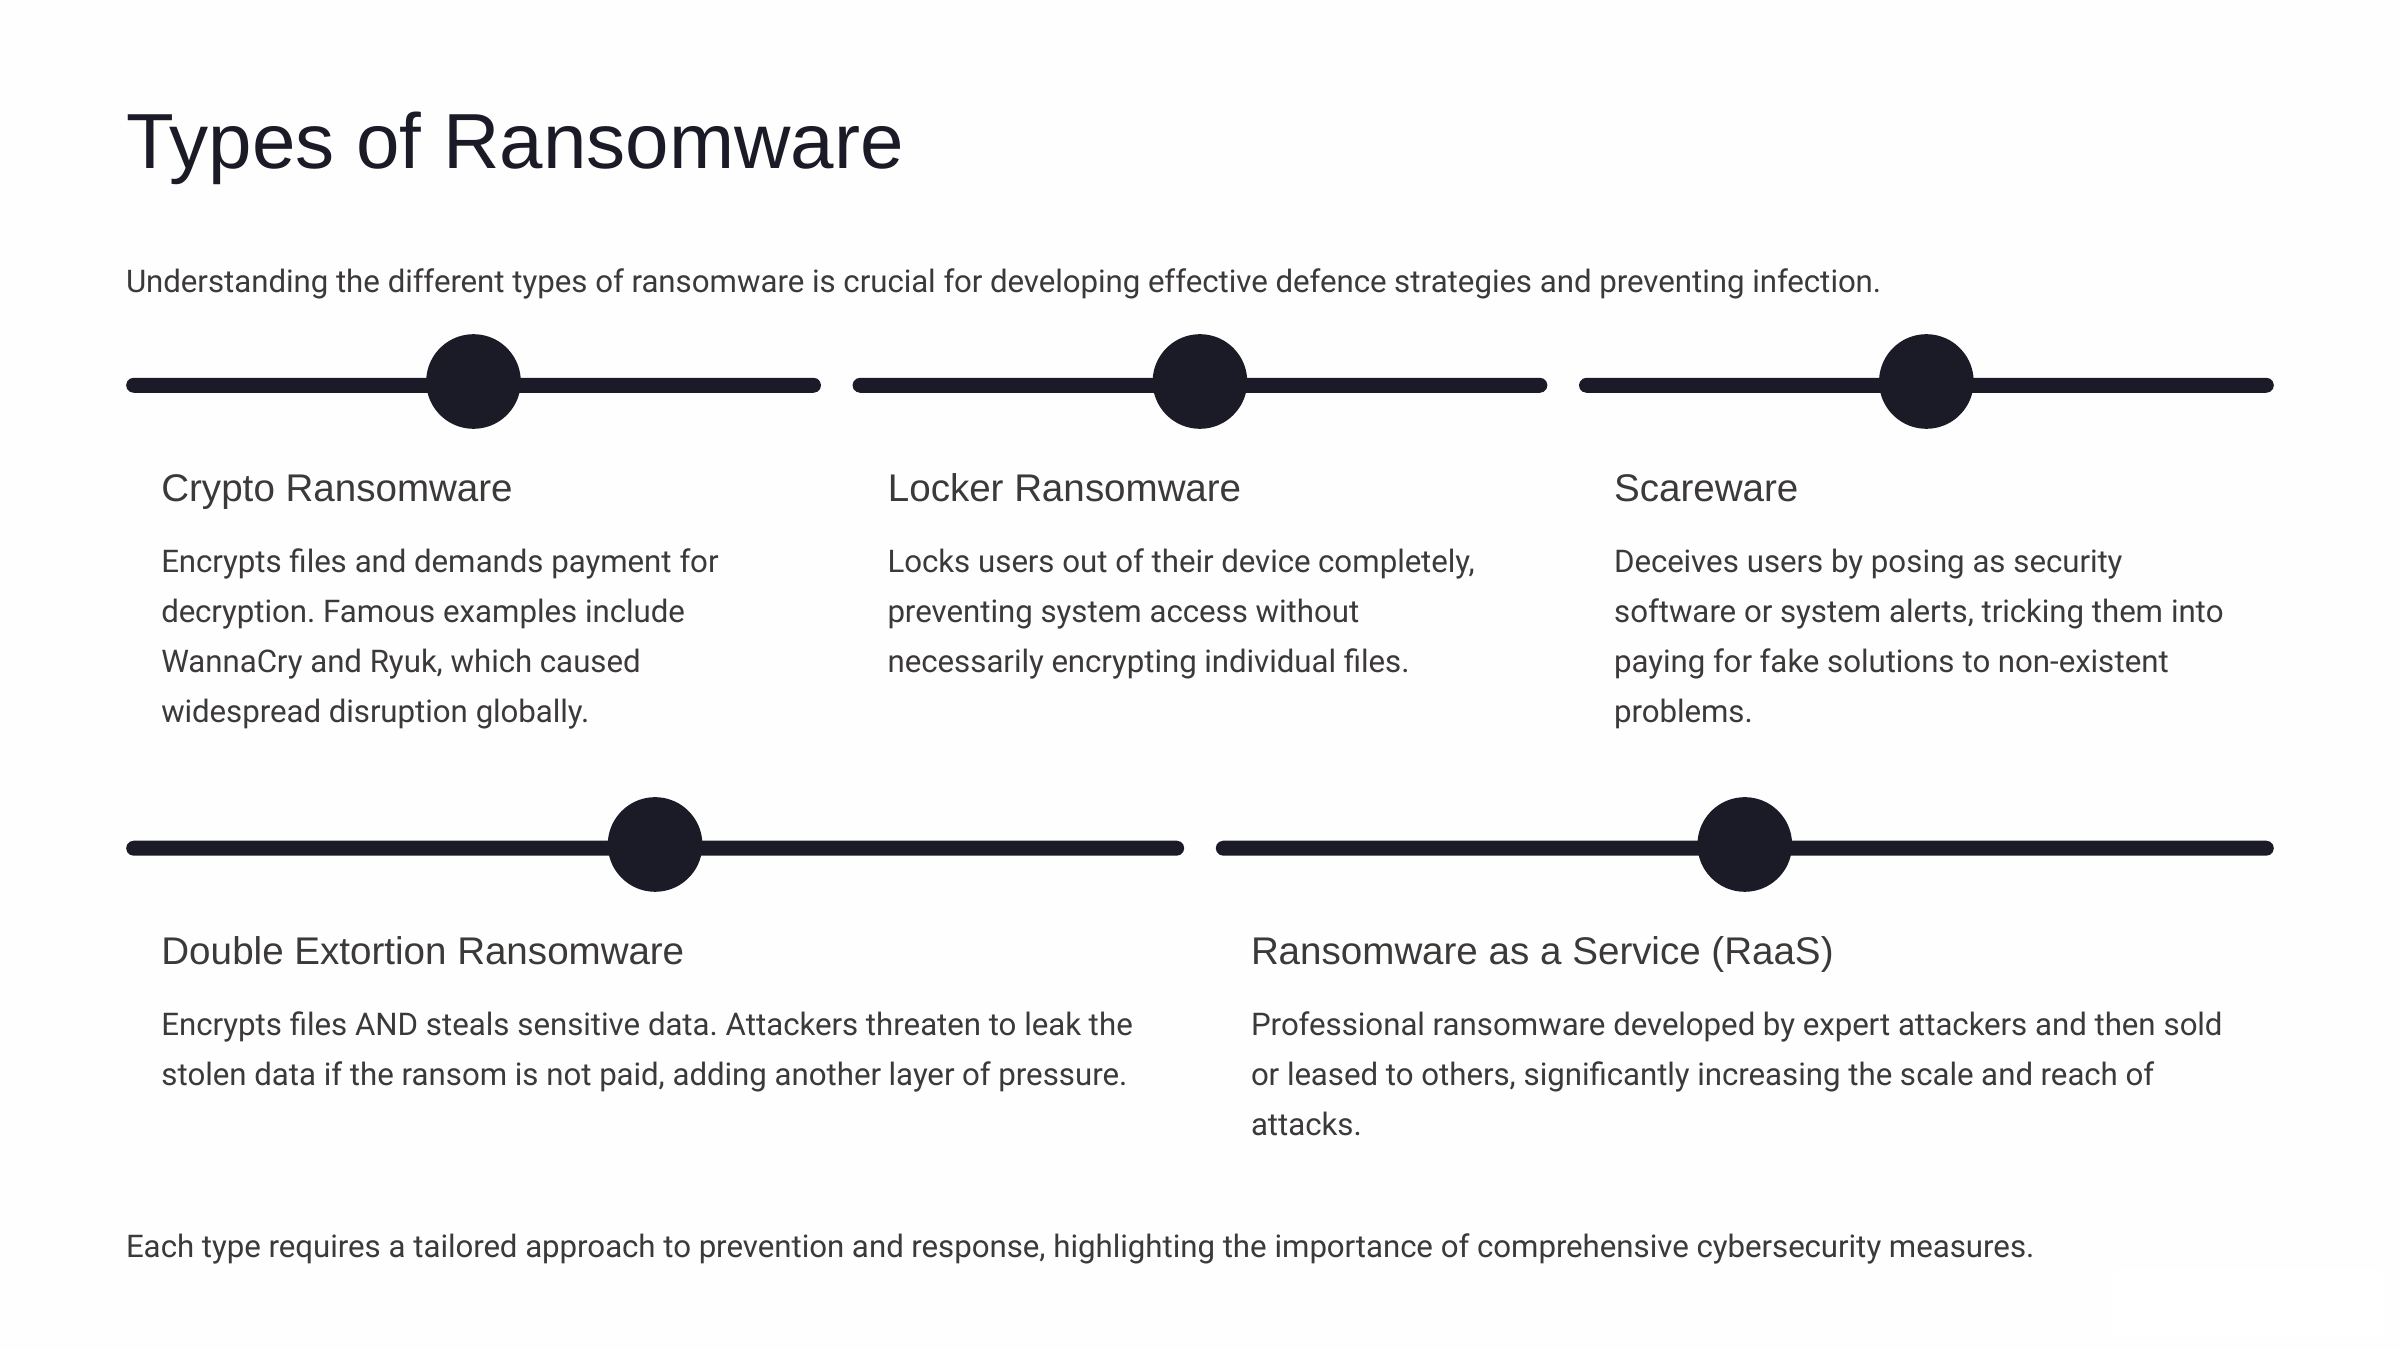

Types of Ransomware
Understanding the different types of ransomware is crucial for developing effective defence strategies and preventing infection.

Crypto Ransomware
Locker Ransomware
Scareware
Encrypts files and demands payment for decryption. Famous examples include WannaCry and Ryuk, which caused widespread disruption globally.
Locks users out of their device completely, preventing system access without necessarily encrypting individual files.
Deceives users by posing as security software or system alerts, tricking them into paying for fake solutions to non-existent problems.

Double Extortion Ransomware
Ransomware as a Service (RaaS)
Encrypts files AND steals sensitive data. Attackers threaten to leak the stolen data if the ransom is not paid, adding another layer of pressure.
Professional ransomware developed by expert attackers and then sold or leased to others, significantly increasing the scale and reach of attacks.
Each type requires a tailored approach to prevention and response, highlighting the importance of comprehensive cybersecurity measures.